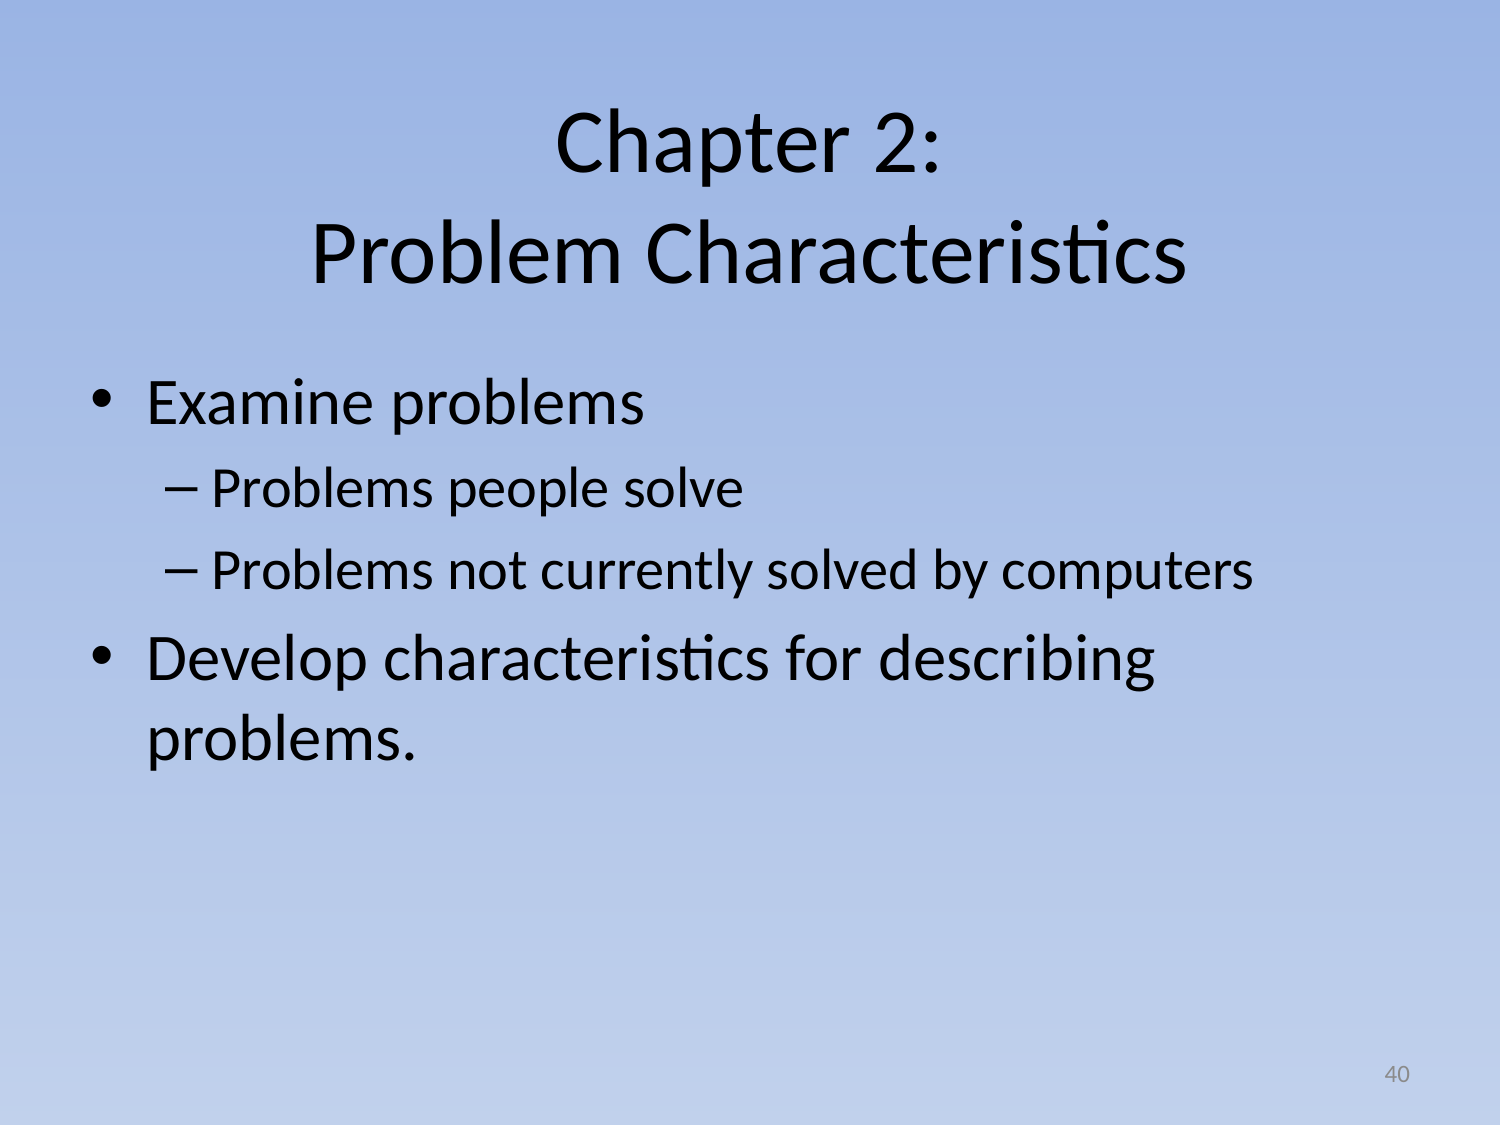

# Chapter 2: Problem Characteristics
Examine problems
Problems people solve
Problems not currently solved by computers
Develop characteristics for describing problems.
40